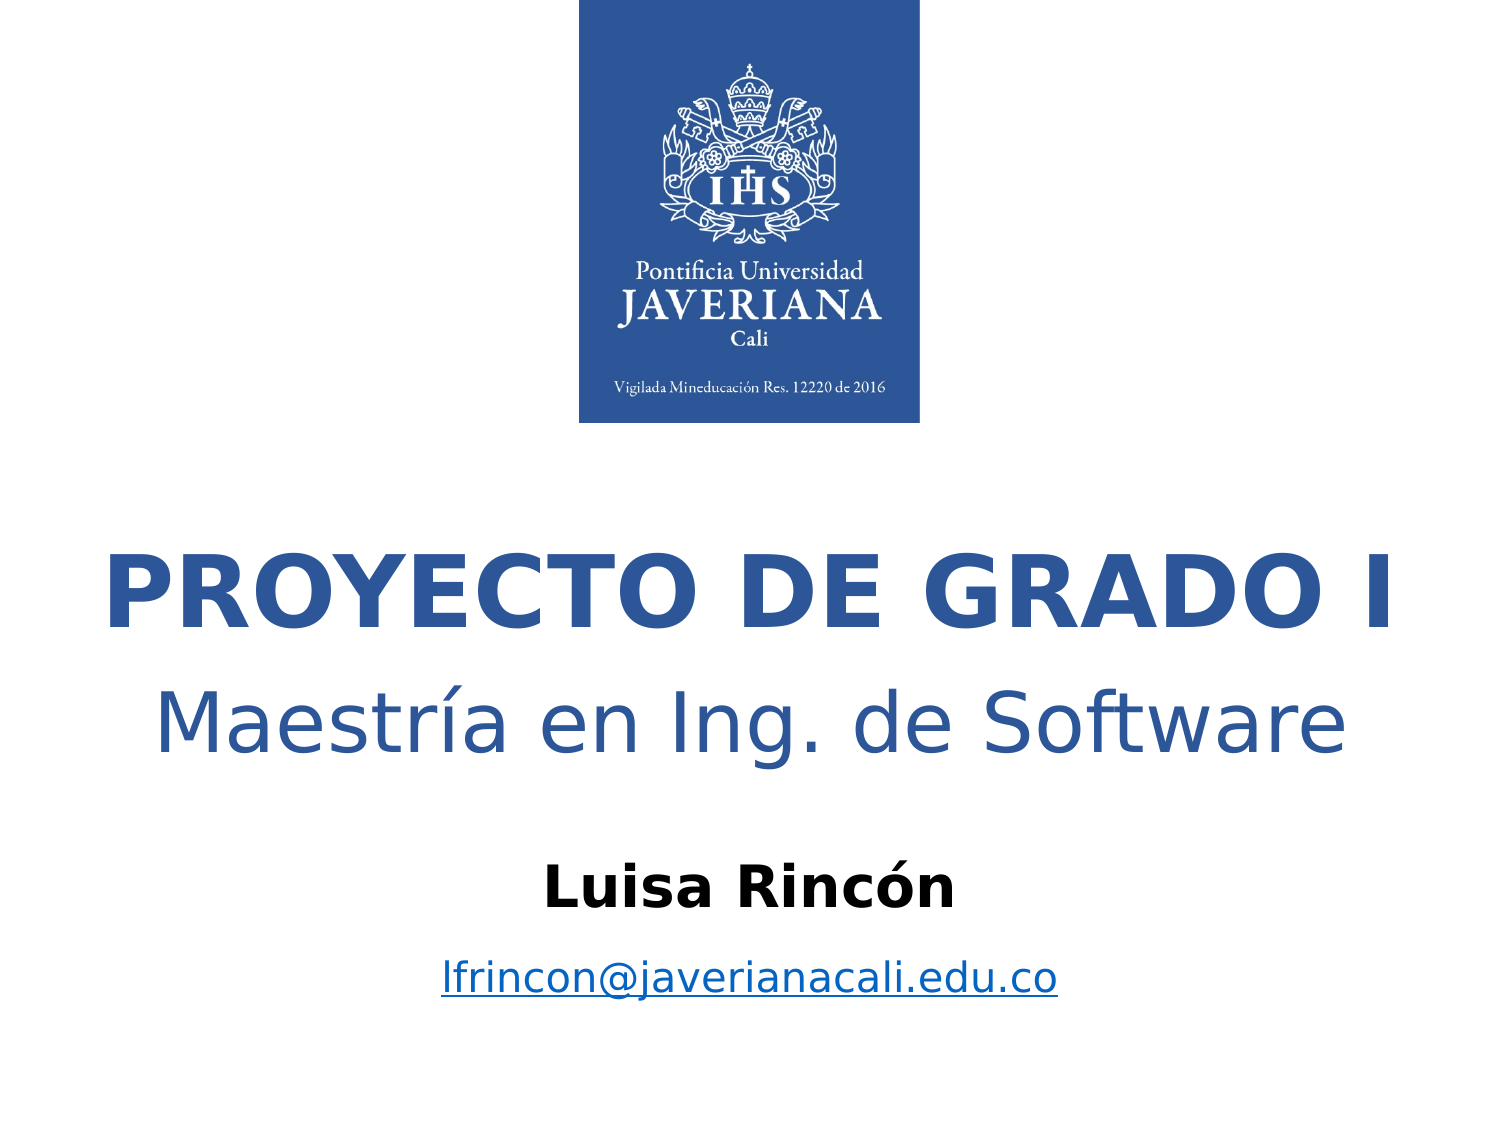

# PROYECTO DE GRADO I
Maestría en Ing. de Software
Luisa Rincón

lfrincon@javerianacali.edu.co